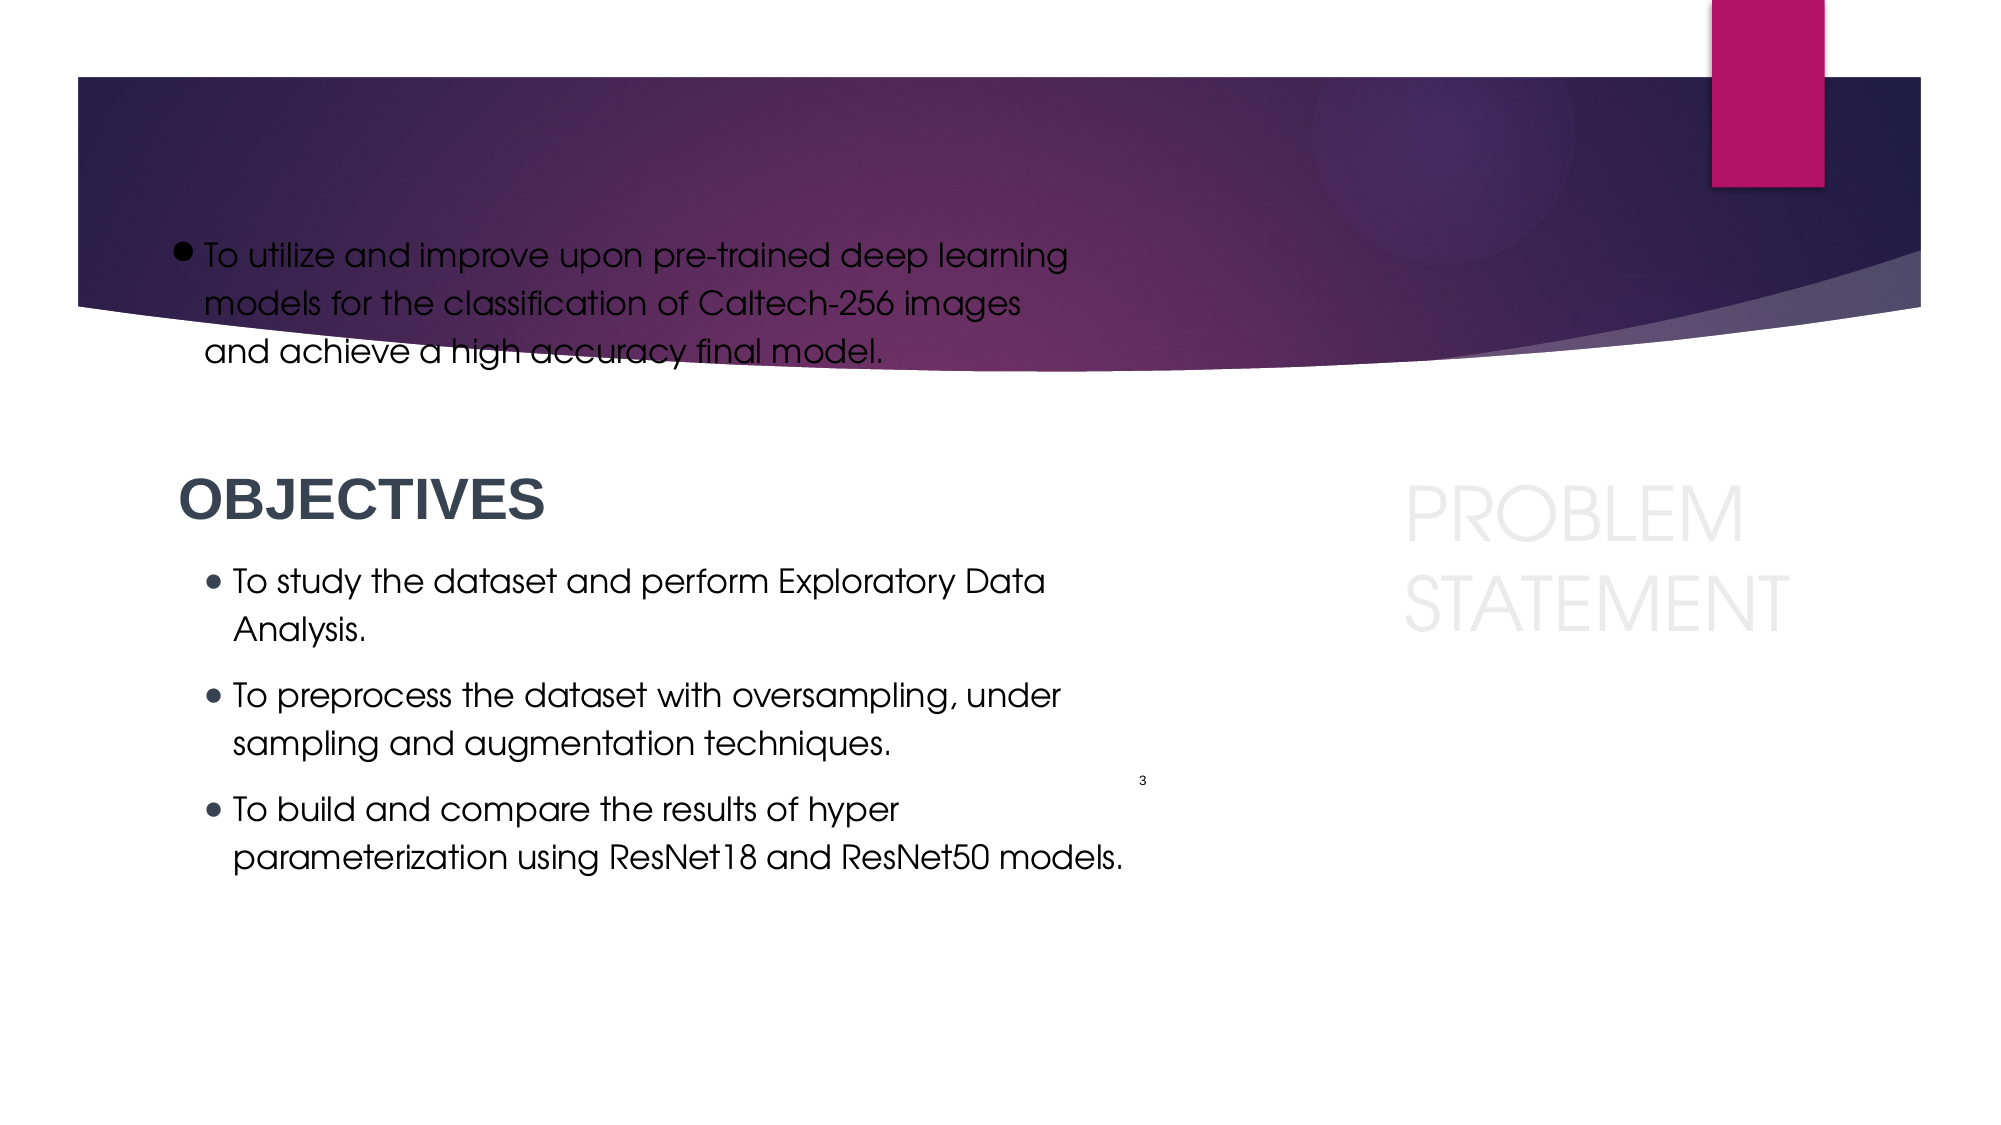

PROBLEM STATEMENT
To utilize and improve upon pre-trained deep learning models for the classification of Caltech-256 images and achieve a high accuracy final model.

OBJECTIVES
To study the dataset and perform Exploratory Data Analysis.
To preprocess the dataset with oversampling, under sampling and augmentation techniques.
To build and compare the results of hyper parameterization using ResNet18 and ResNet50 models.

3